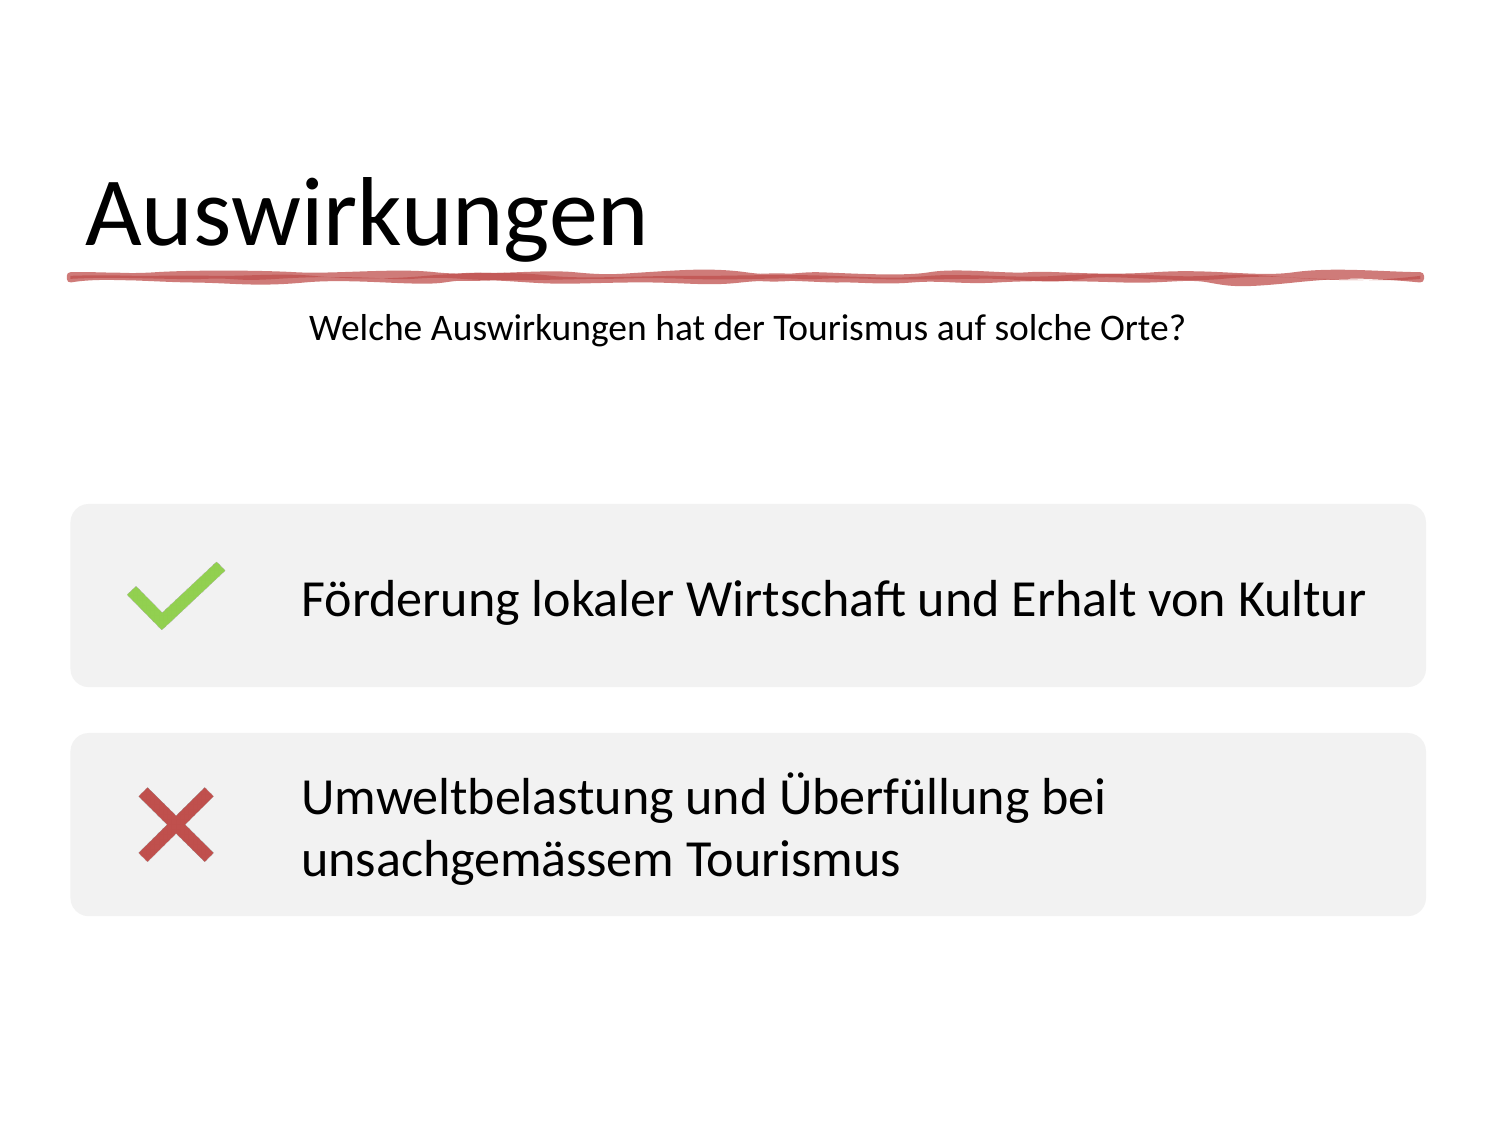

# Auswirkungen

Welche Auswirkungen hat der Tourismus auf solche Orte?

Förderung lokaler Wirtschaft und Erhalt von Kultur
Umweltbelastung und Überfüllung bei unsachgemässem Tourismus